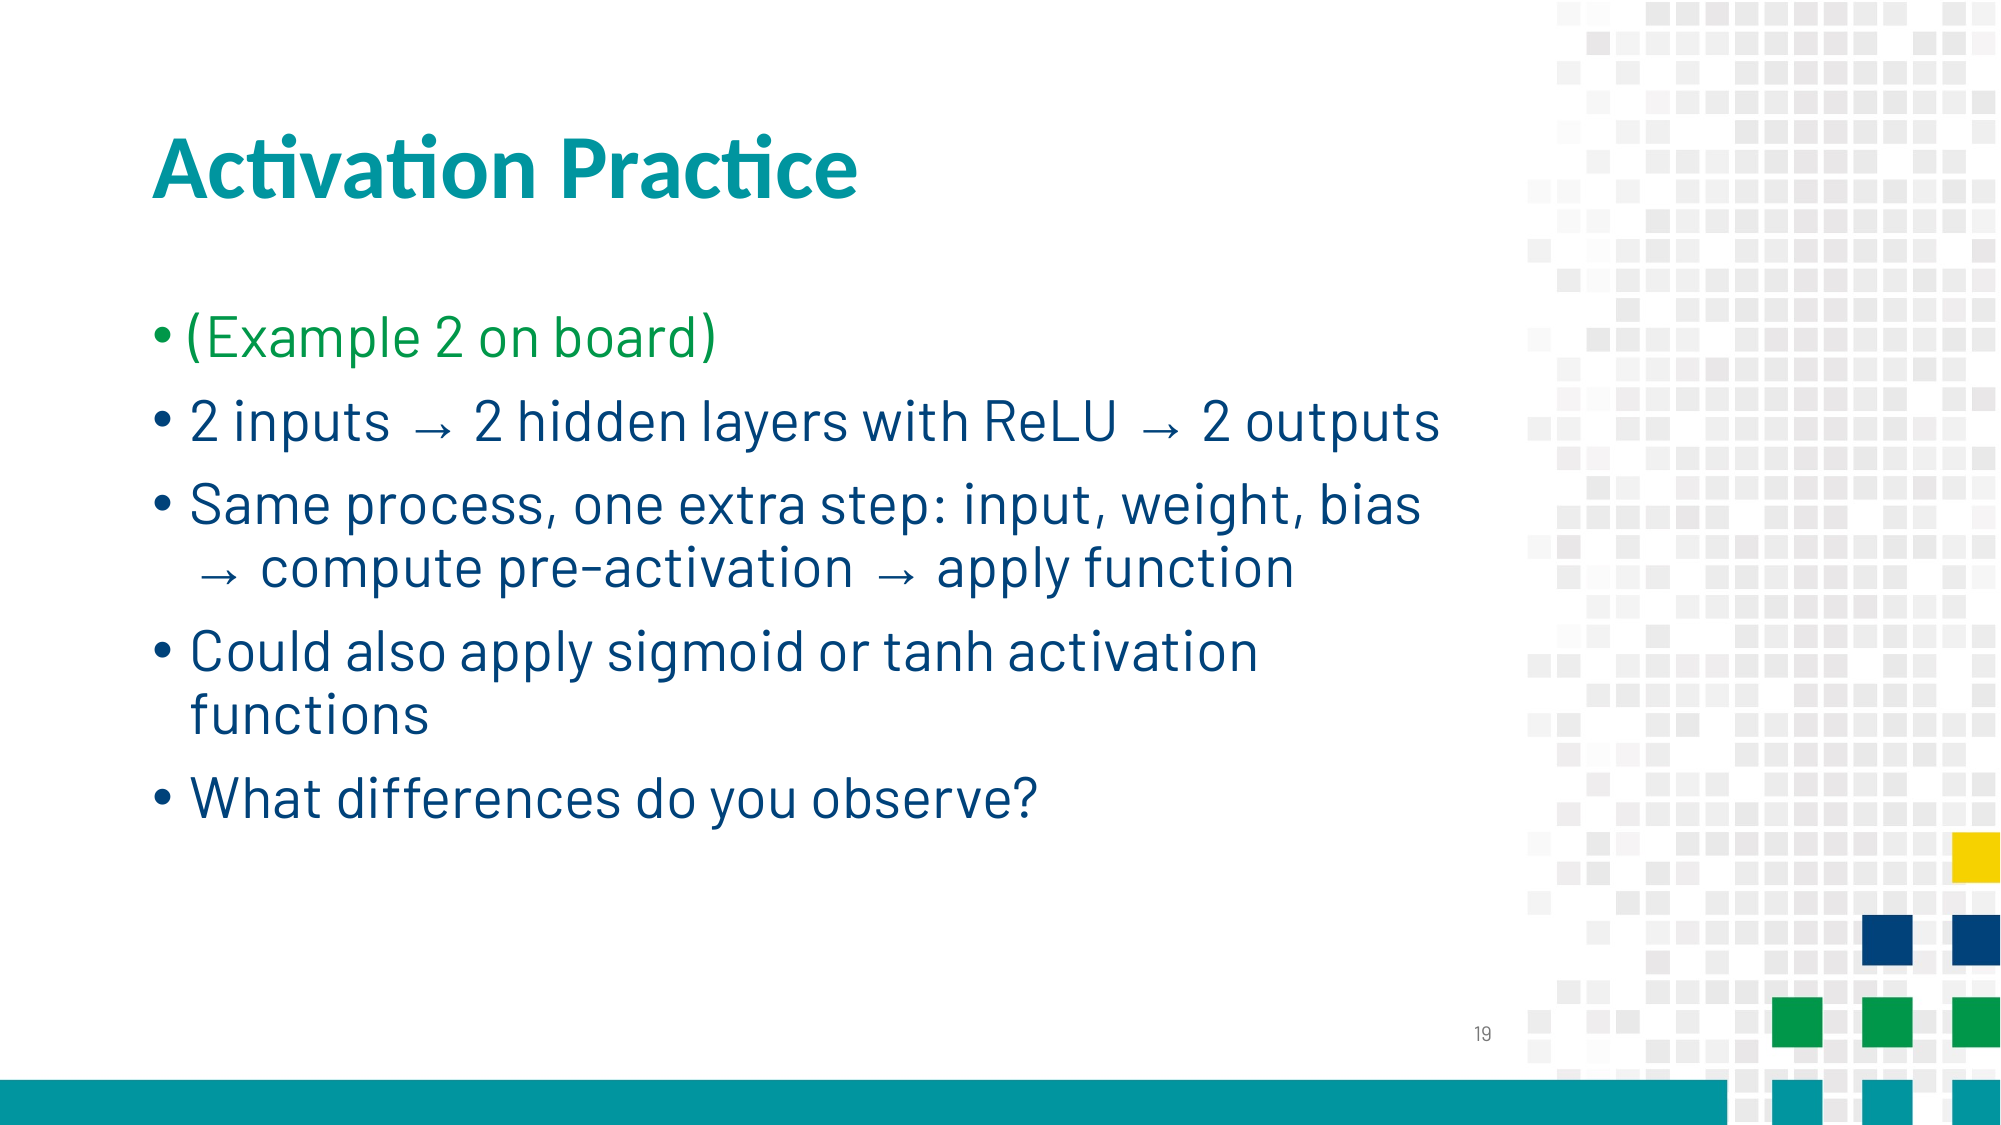

# Activation Practice
(Example 2 on board)
2 inputs → 2 hidden layers with ReLU → 2 outputs
Same process, one extra step: input, weight, bias → compute pre-activation → apply function
Could also apply sigmoid or tanh activation functions
What differences do you observe?

19